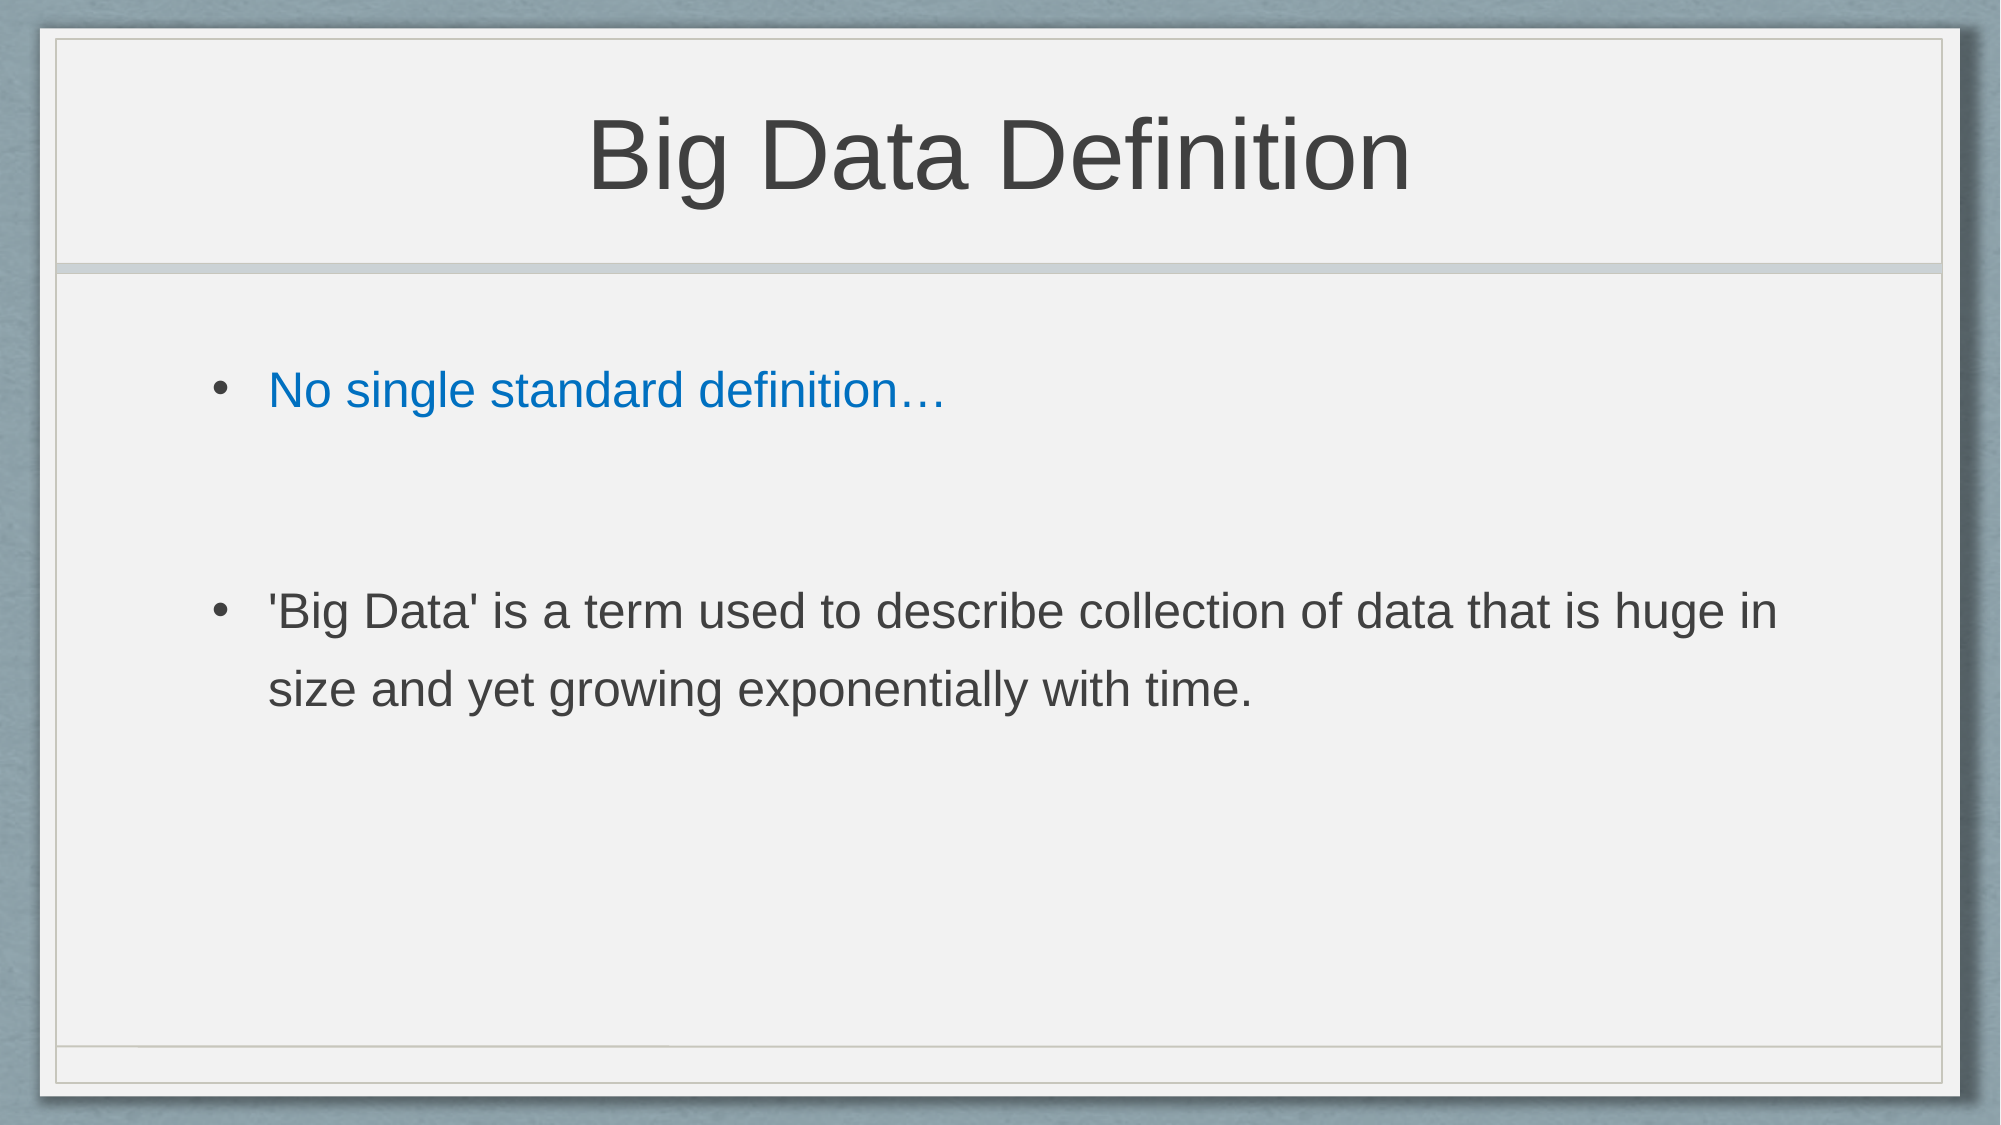

# Big Data Definition
No single standard definition…

'Big Data' is a term used to describe collection of data that is huge in size and yet growing exponentially with time.